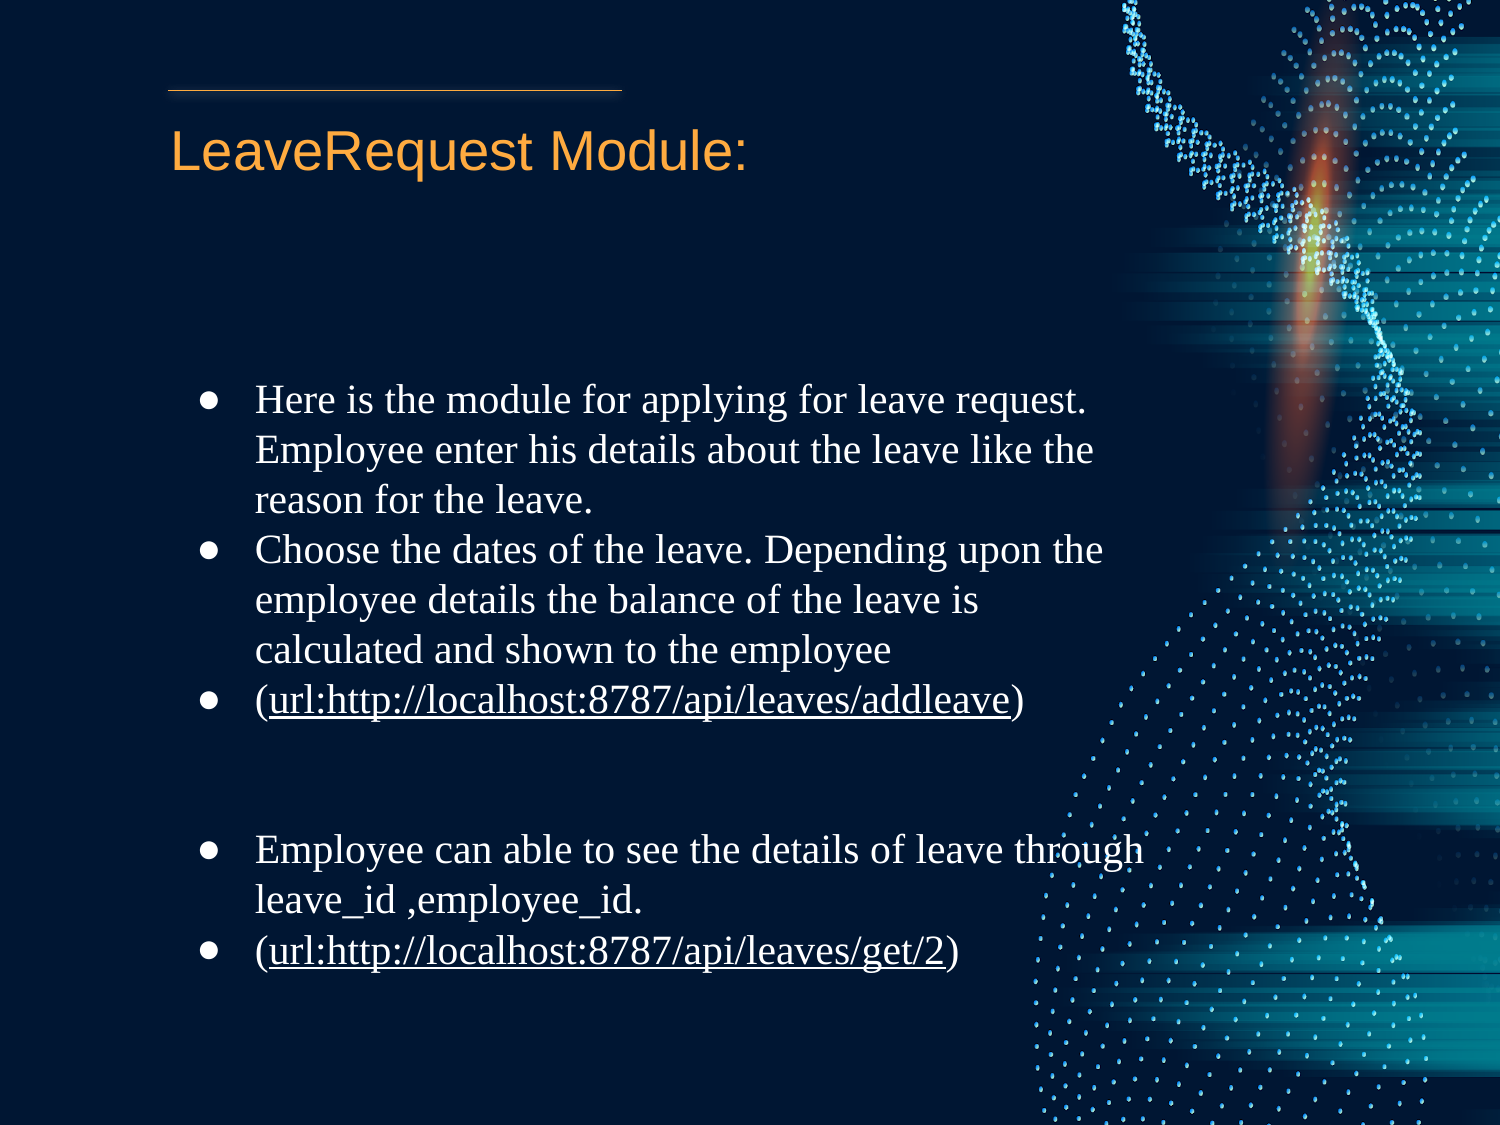

# LeaveRequest Module:

Here is the module for applying for leave request. Employee enter his details about the leave like the reason for the leave.
Choose the dates of the leave. Depending upon the employee details the balance of the leave is calculated and shown to the employee
(url:http://localhost:8787/api/leaves/addleave)

Employee can able to see the details of leave through leave_id ,employee_id.
(url:http://localhost:8787/api/leaves/get/2)